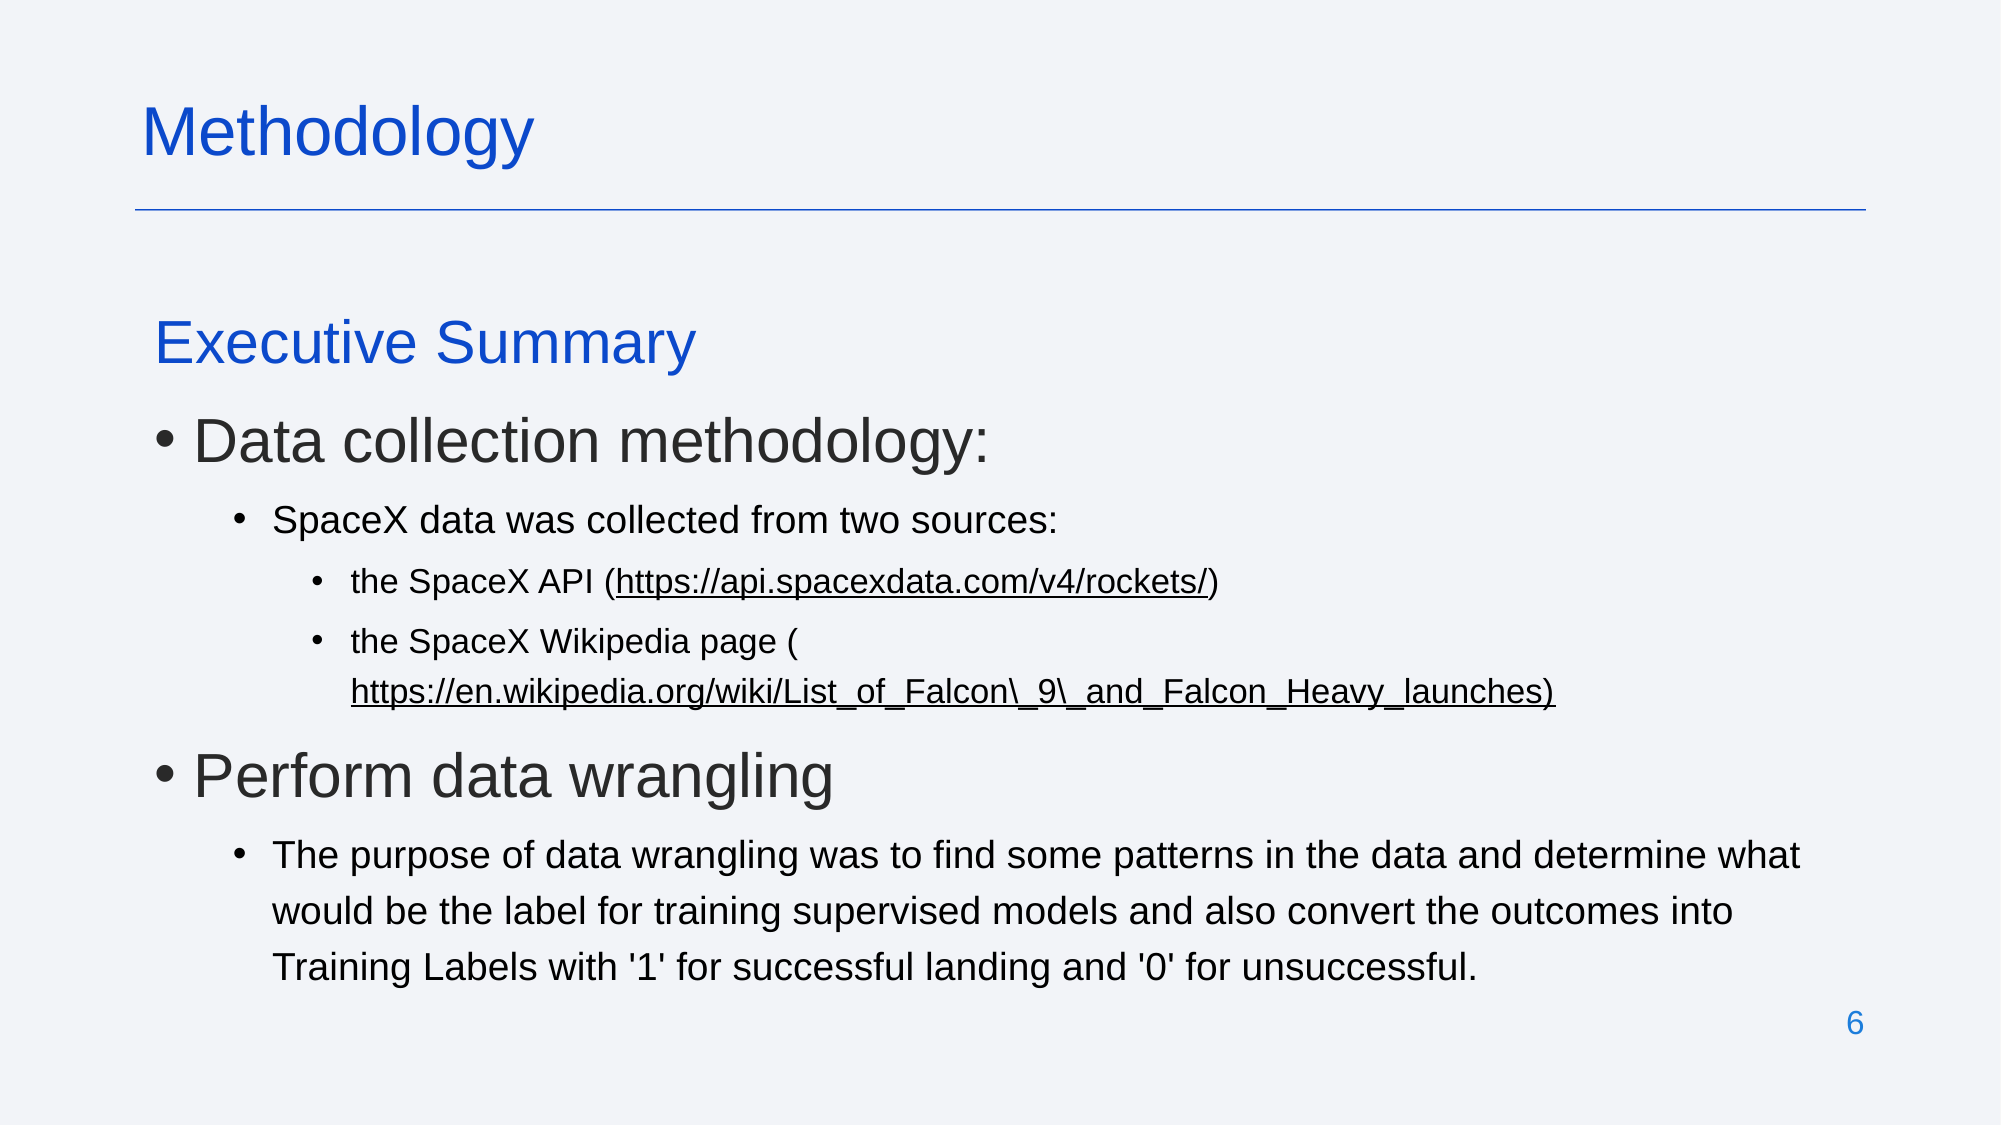

Methodology
Executive Summary
Data collection methodology:
SpaceX data was collected from two sources:
the SpaceX API (https://api.spacexdata.com/v4/rockets/)
the SpaceX Wikipedia page (https://en.wikipedia.org/wiki/List_of_Falcon\_9\_and_Falcon_Heavy_launches)
Perform data wrangling
The purpose of data wrangling was to find some patterns in the data and determine what would be the label for training supervised models and also convert the outcomes into Training Labels with '1' for successful landing and '0' for unsuccessful.

6